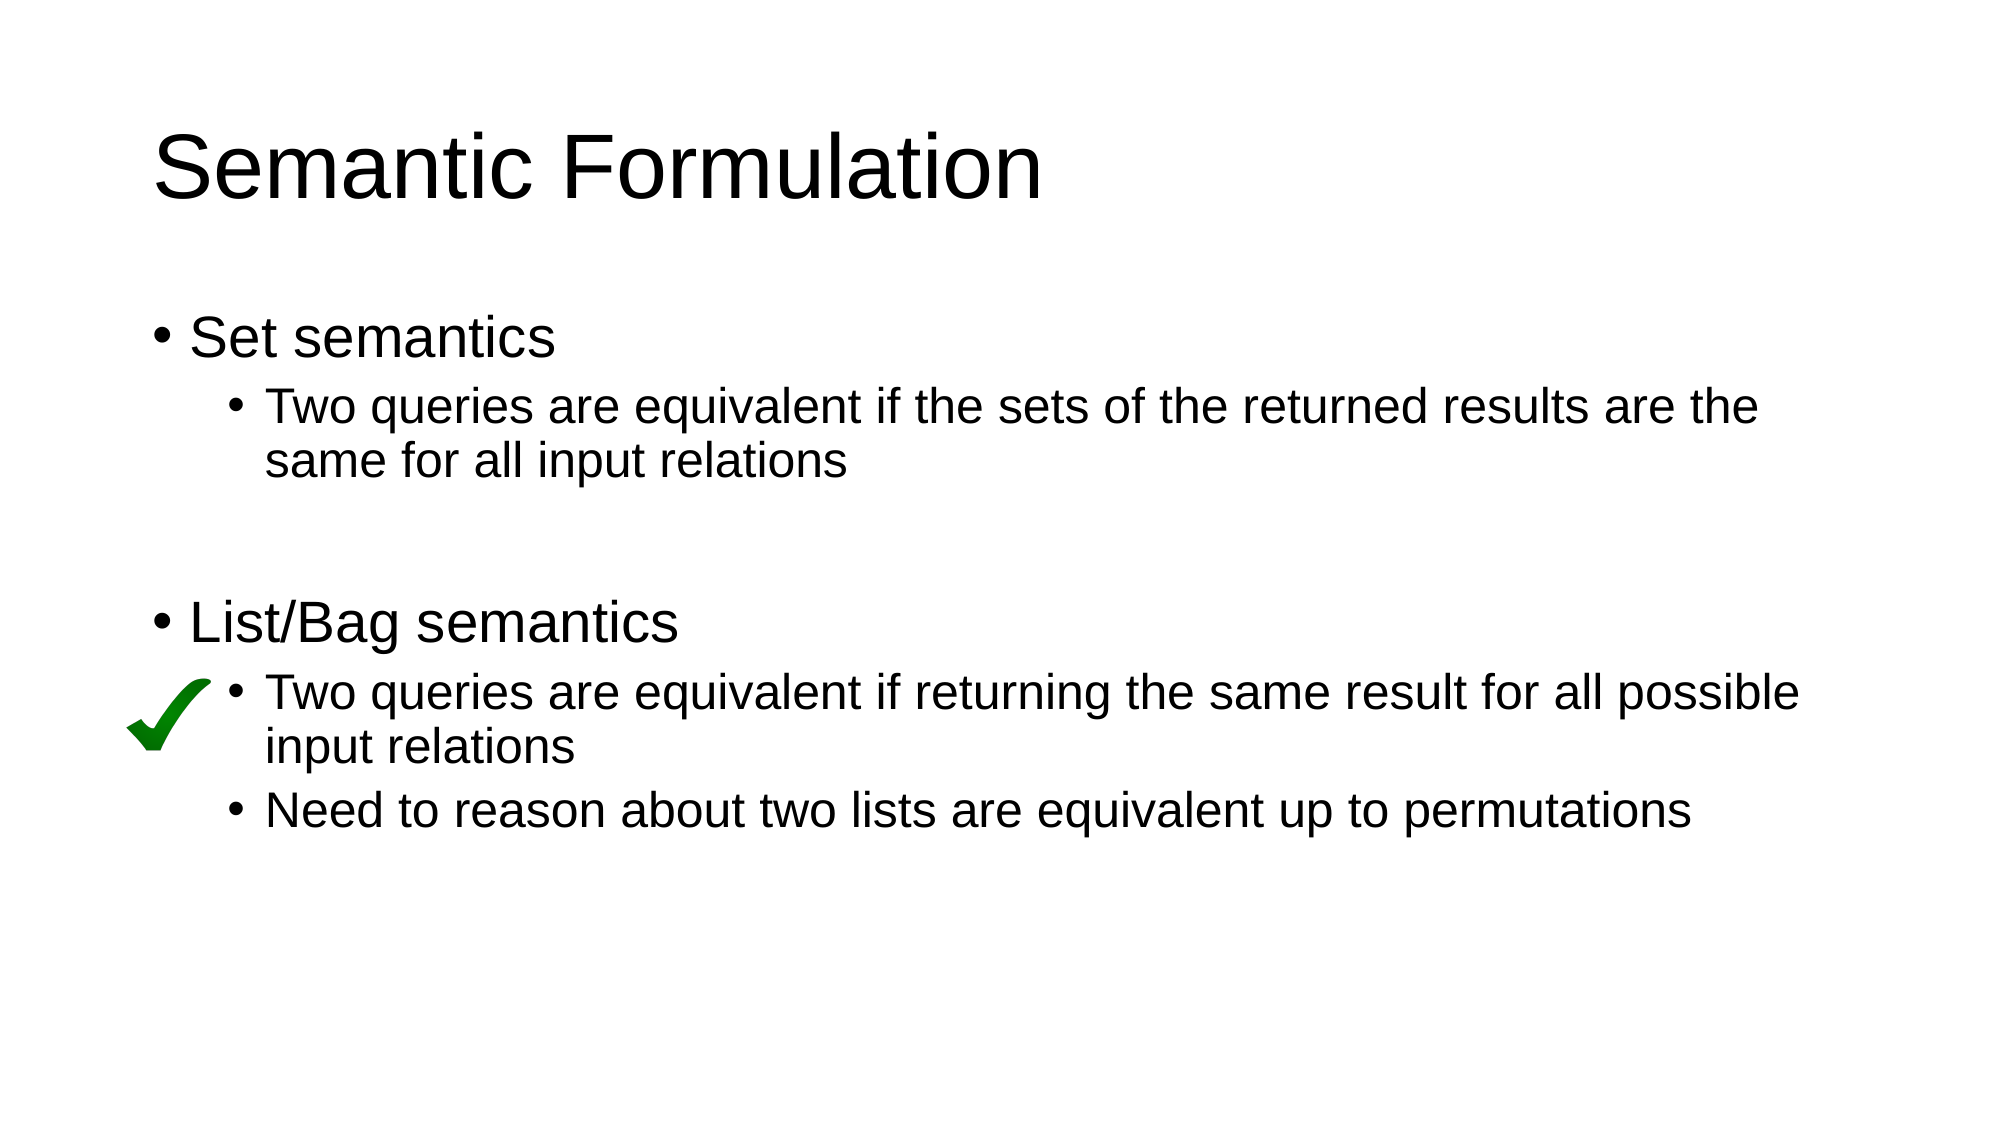

# Semantic Formulation
Set semantics
Two queries are equivalent if the sets of the returned results are the same for all input relations

List/Bag semantics
Two queries are equivalent if returning the same result for all possible input relations
Need to reason about two lists are equivalent up to permutations